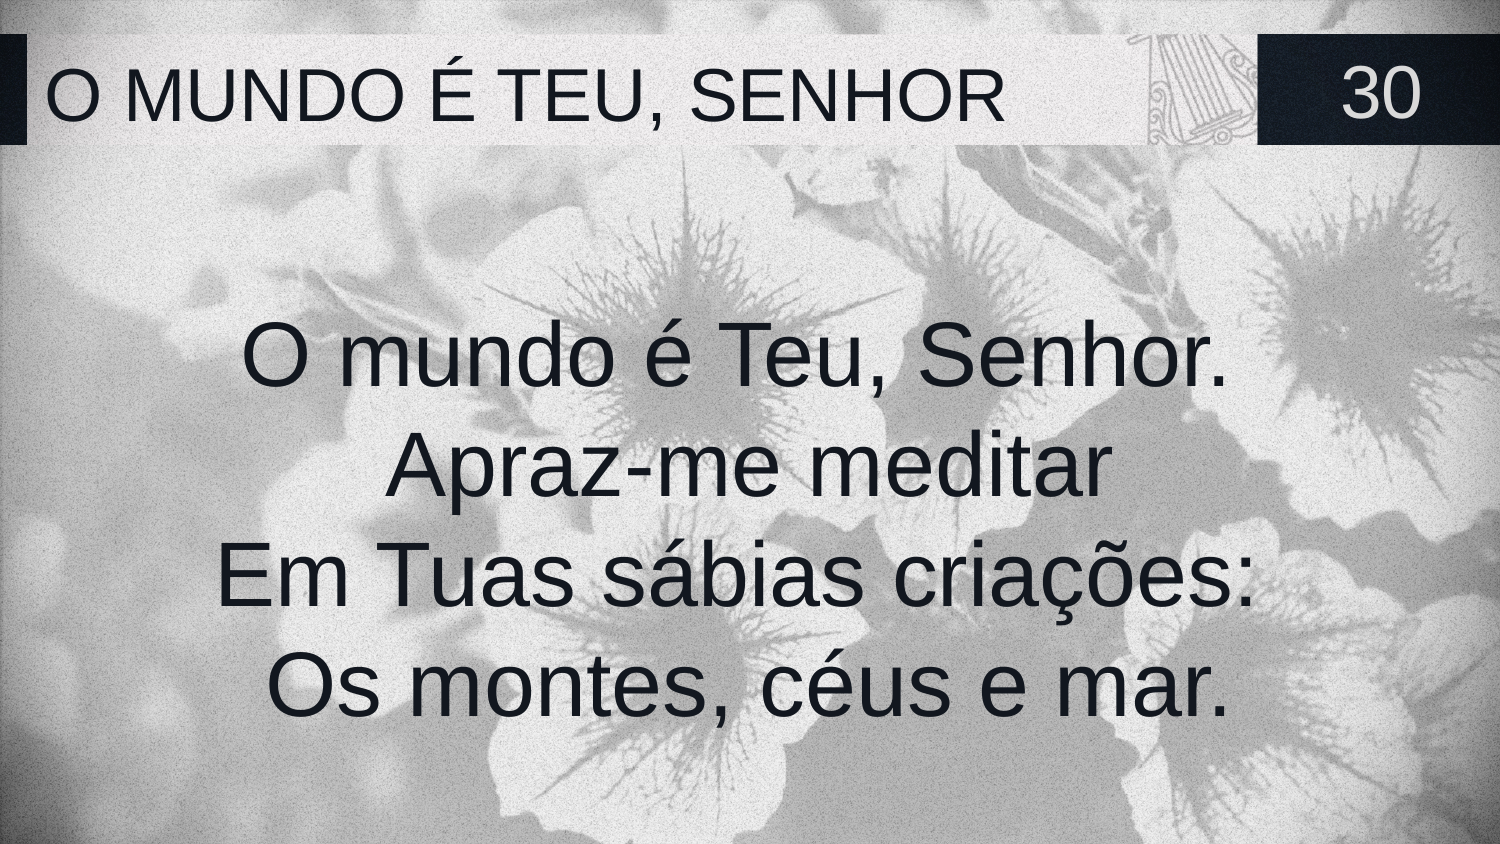

# O MUNDO É TEU, SENHOR
30
O mundo é Teu, Senhor.
Apraz-me meditar
Em Tuas sábias criações:
Os montes, céus e mar.